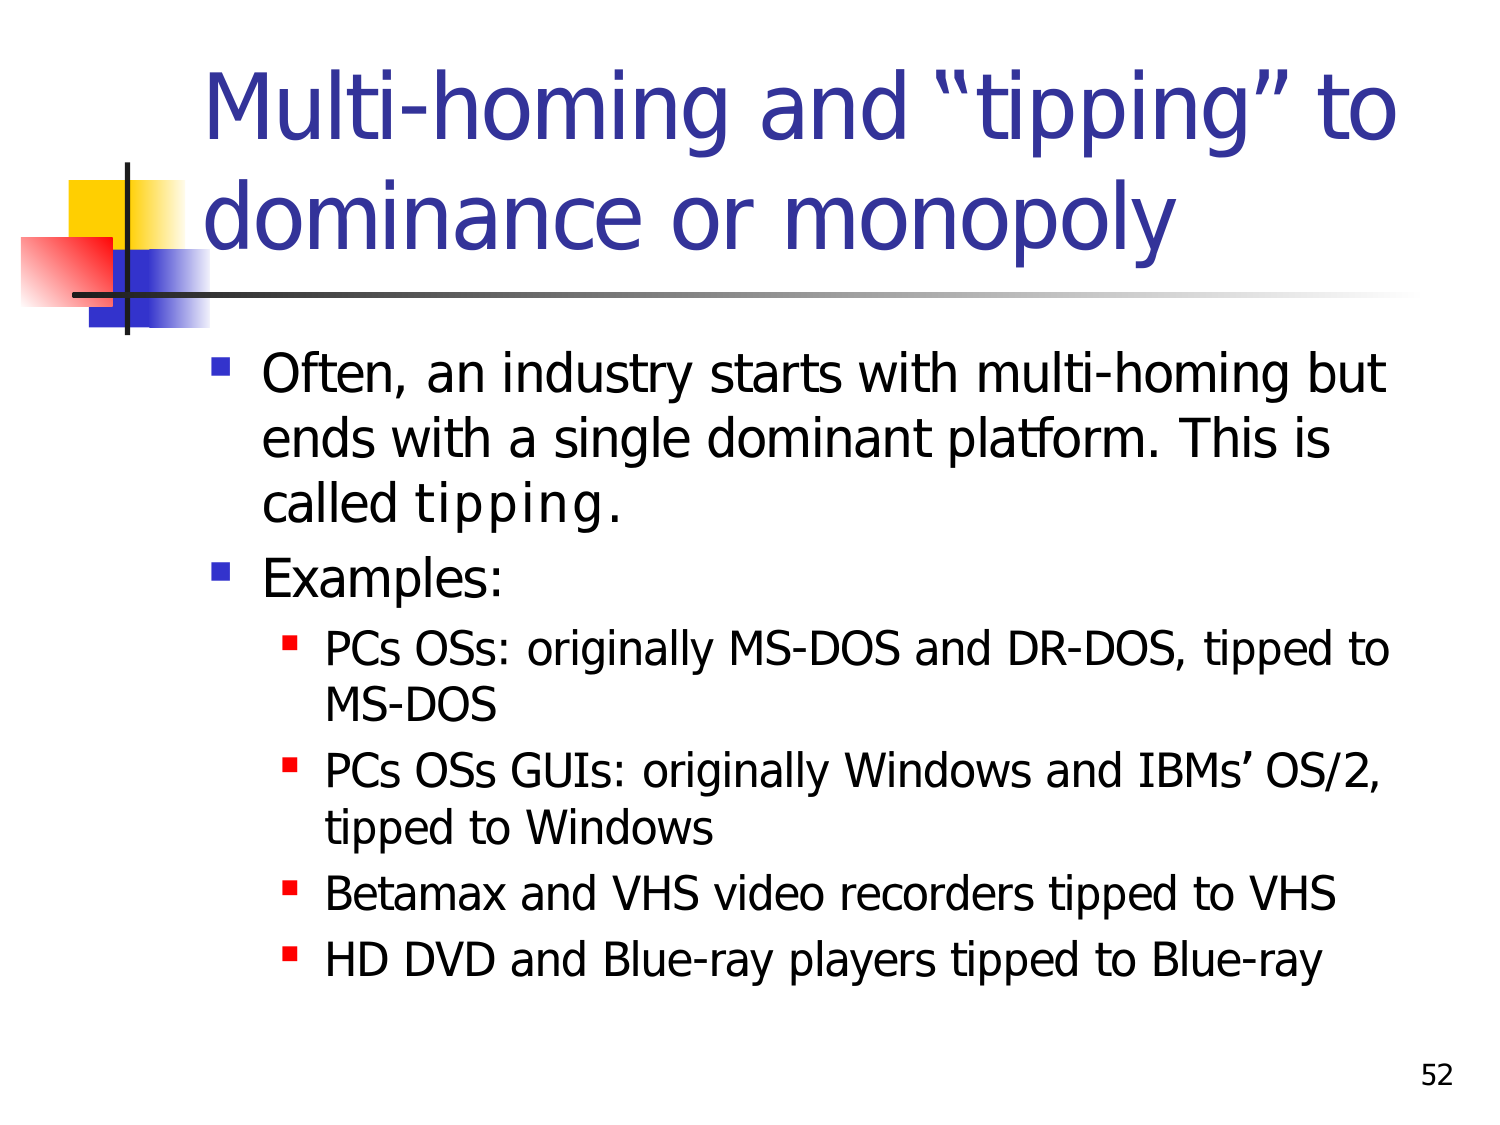

# Multi-homing and “tipping” to dominance or monopoly
Often, an industry starts with multi-homing but ends with a single dominant platform. This is called tipping.
Examples:
PCs OSs: originally MS-DOS and DR-DOS, tipped to MS-DOS
PCs OSs GUIs: originally Windows and IBMs’ OS/2, tipped to Windows
Betamax and VHS video recorders tipped to VHS
HD DVD and Blue-ray players tipped to Blue-ray
52